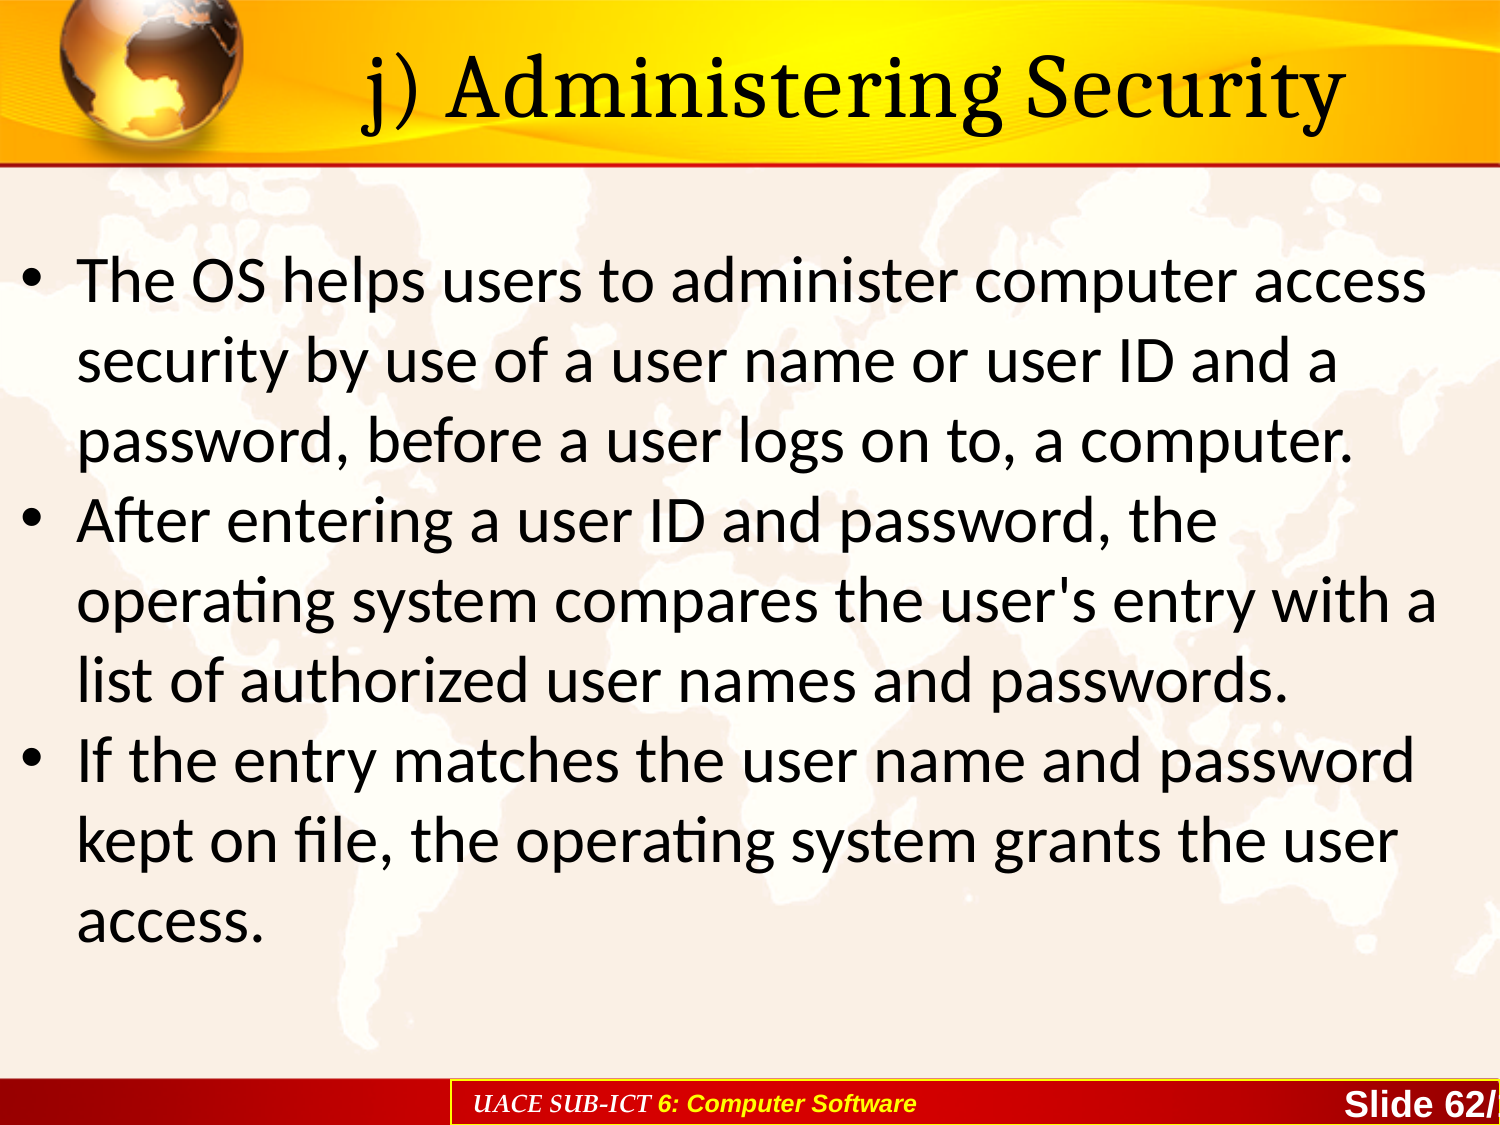

# j) Administering Security
The OS helps users to administer computer access security by use of a user name or user ID and a password, before a user logs on to, a computer.
After entering a user ID and password, the operating system compares the user's entry with a list of authorized user names and passwords.
If the entry matches the user name and password kept on file, the operating system grants the user access.